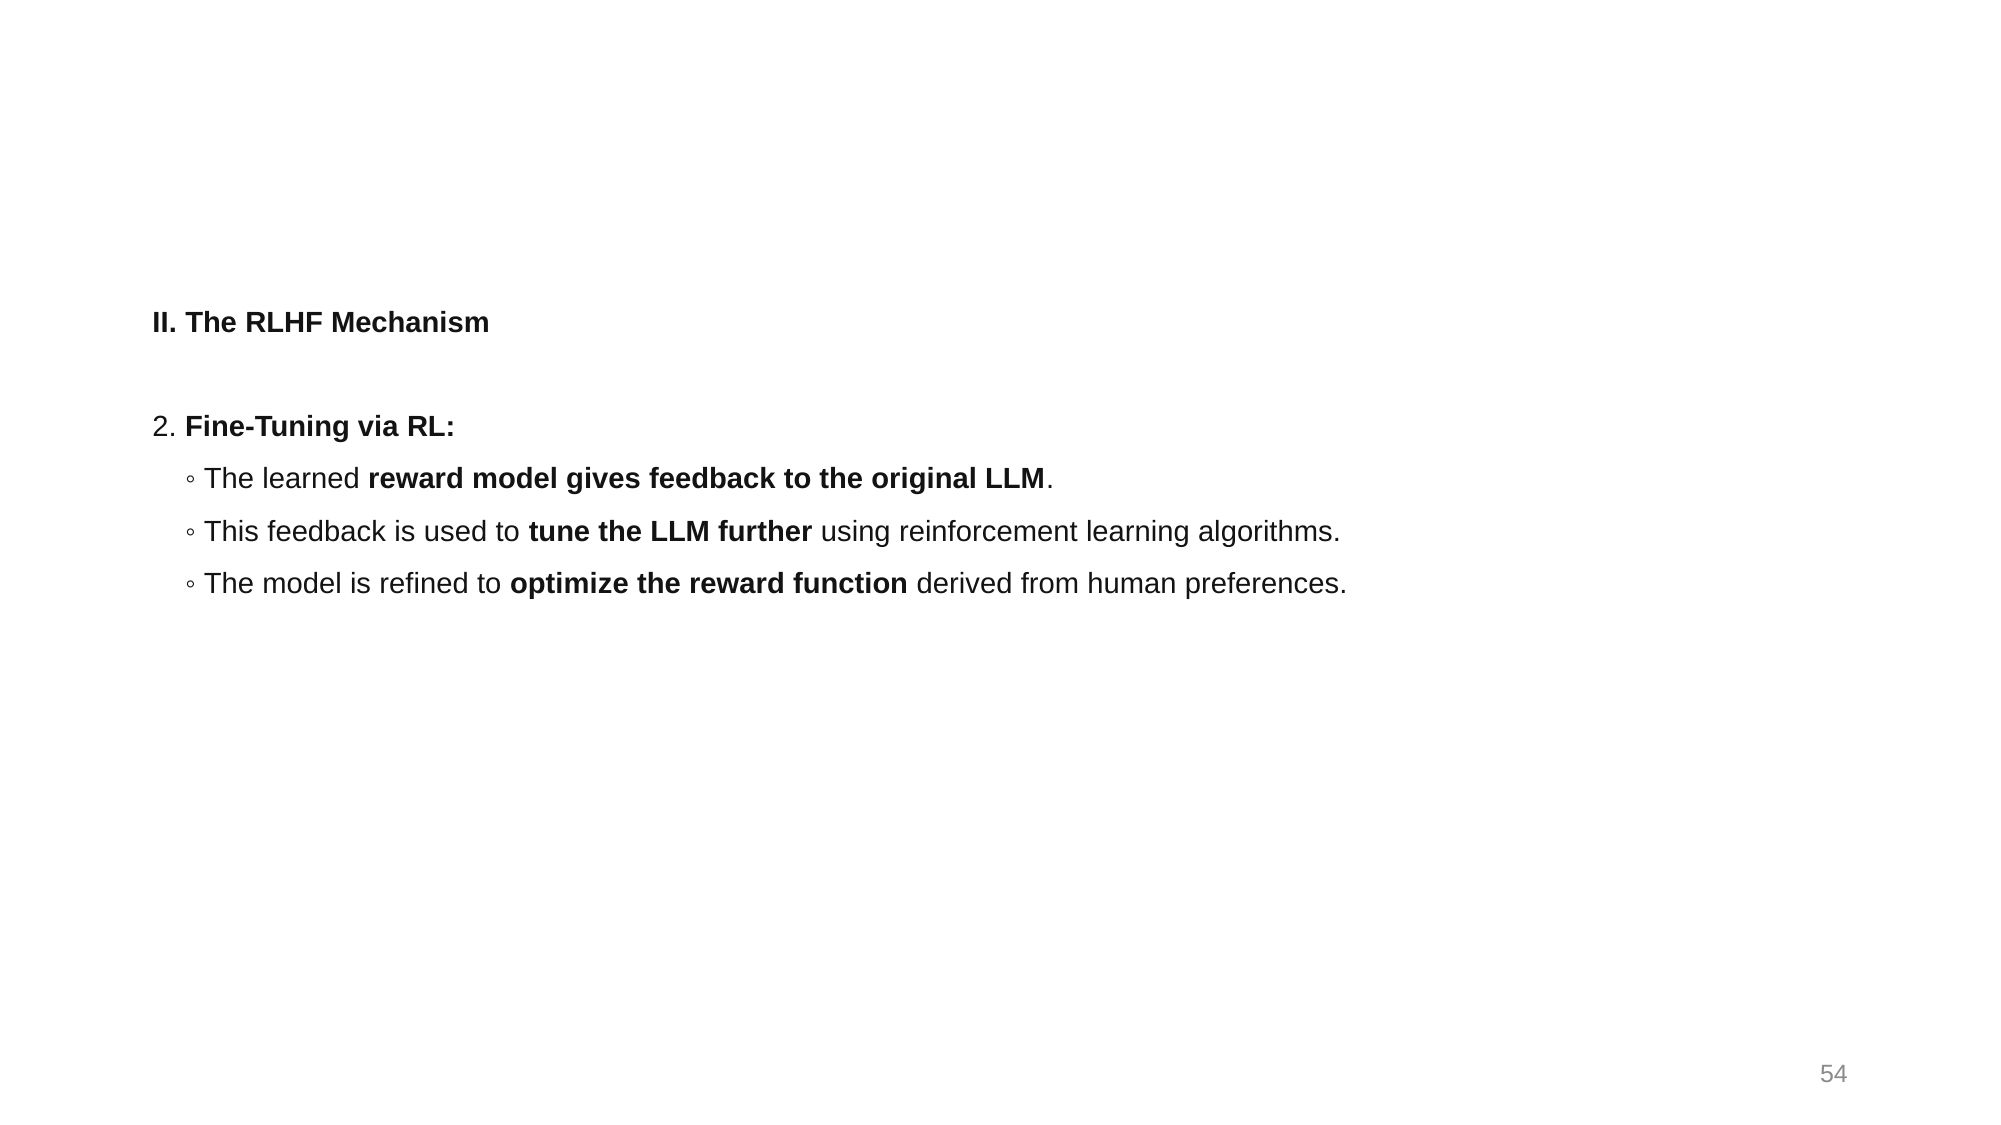

II. The RLHF Mechanism

2. Fine-Tuning via RL:
    ◦ The learned reward model gives feedback to the original LLM.
    ◦ This feedback is used to tune the LLM further using reinforcement learning algorithms.
    ◦ The model is refined to optimize the reward function derived from human preferences.
54